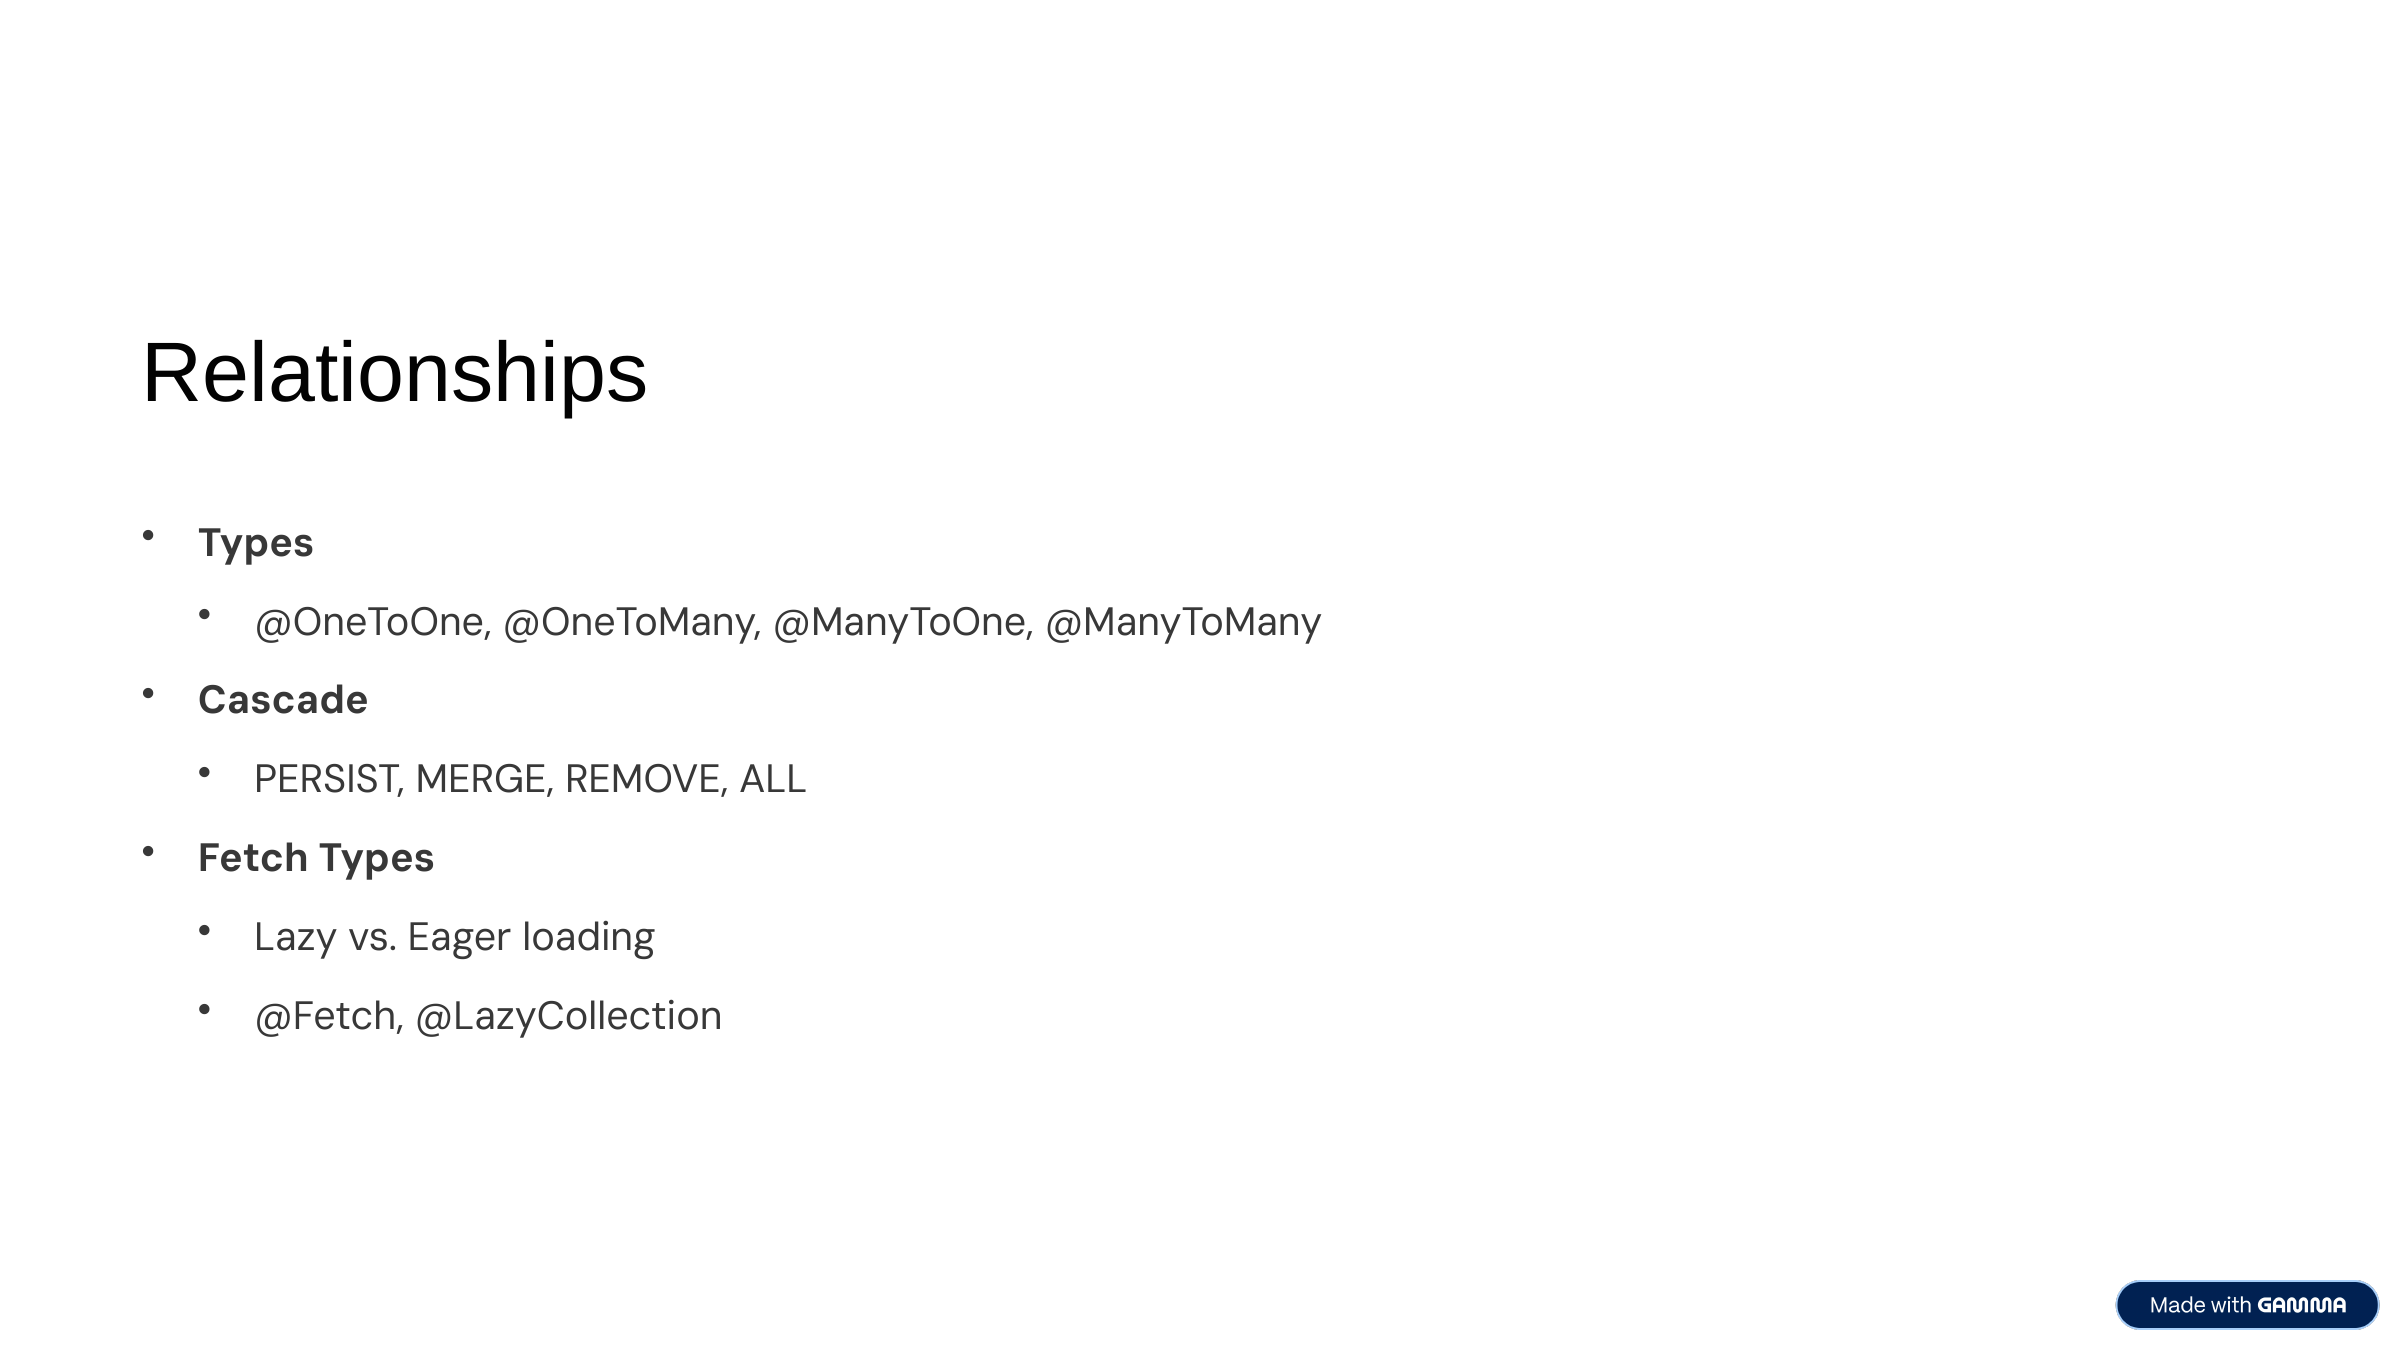

Relationships
Types
@OneToOne, @OneToMany, @ManyToOne, @ManyToMany
Cascade
PERSIST, MERGE, REMOVE, ALL
Fetch Types
Lazy vs. Eager loading
@Fetch, @LazyCollection